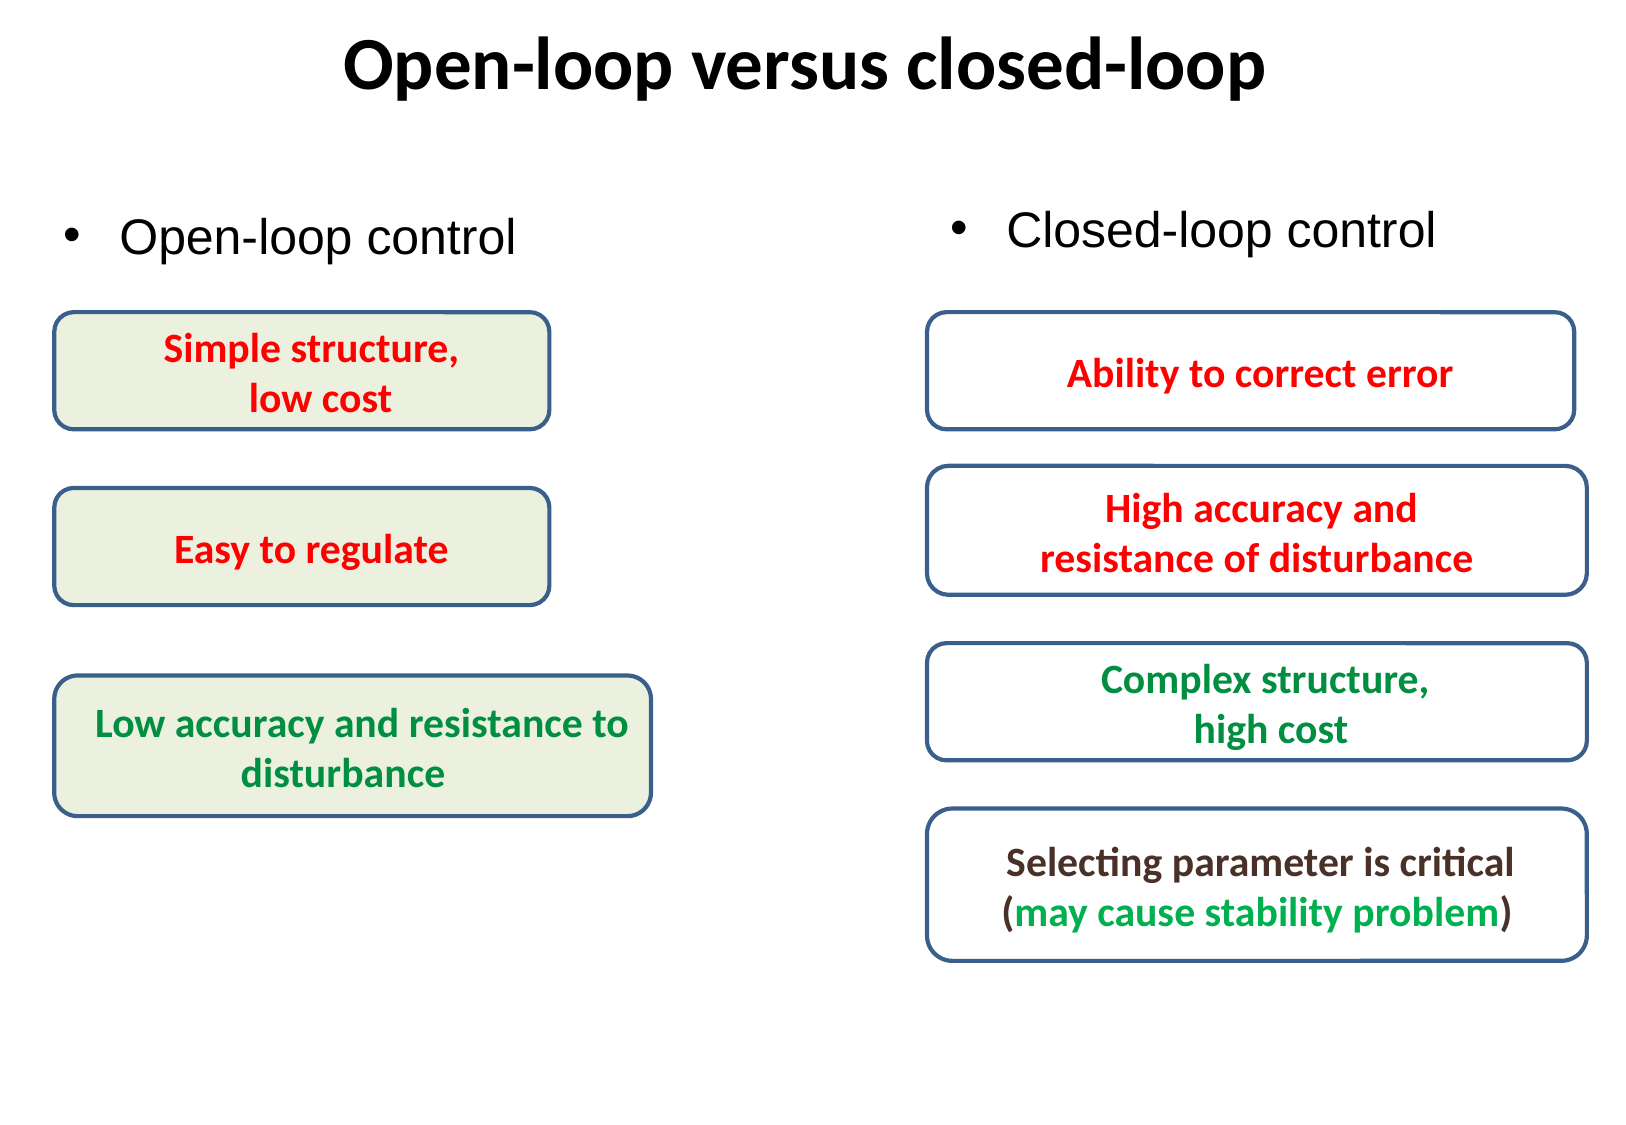

Open-loop versus closed-loop
Closed-loop control
Open-loop control
  Simple structure,
    low cost
  Ability to correct error
  High accuracy and
resistance of disturbance
  Easy to regulate
  Complex structure,
    high cost
  Low accuracy and resistance to disturbance
  Selecting parameter is critical  (may cause stability problem)